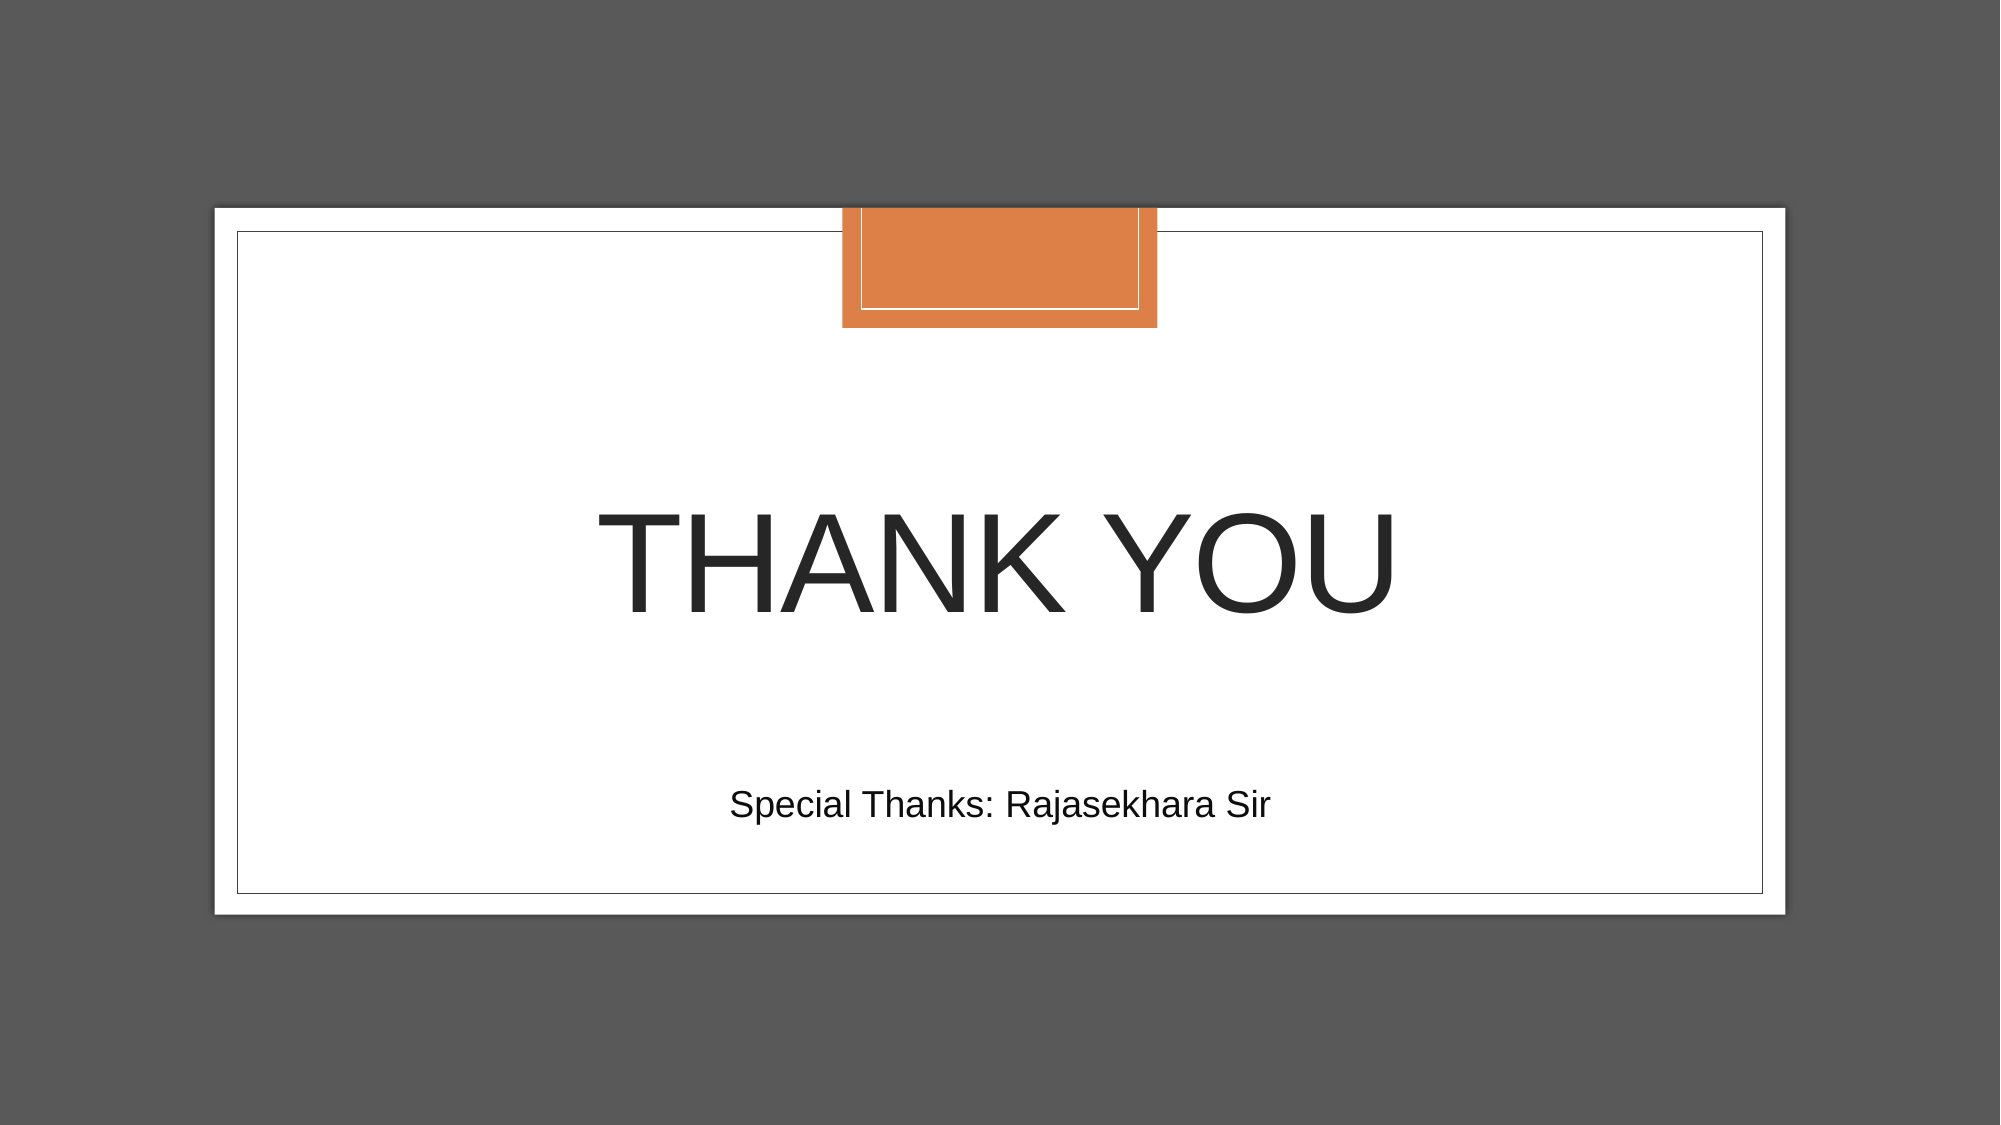

# Thank you
Special Thanks: Rajasekhara Sir